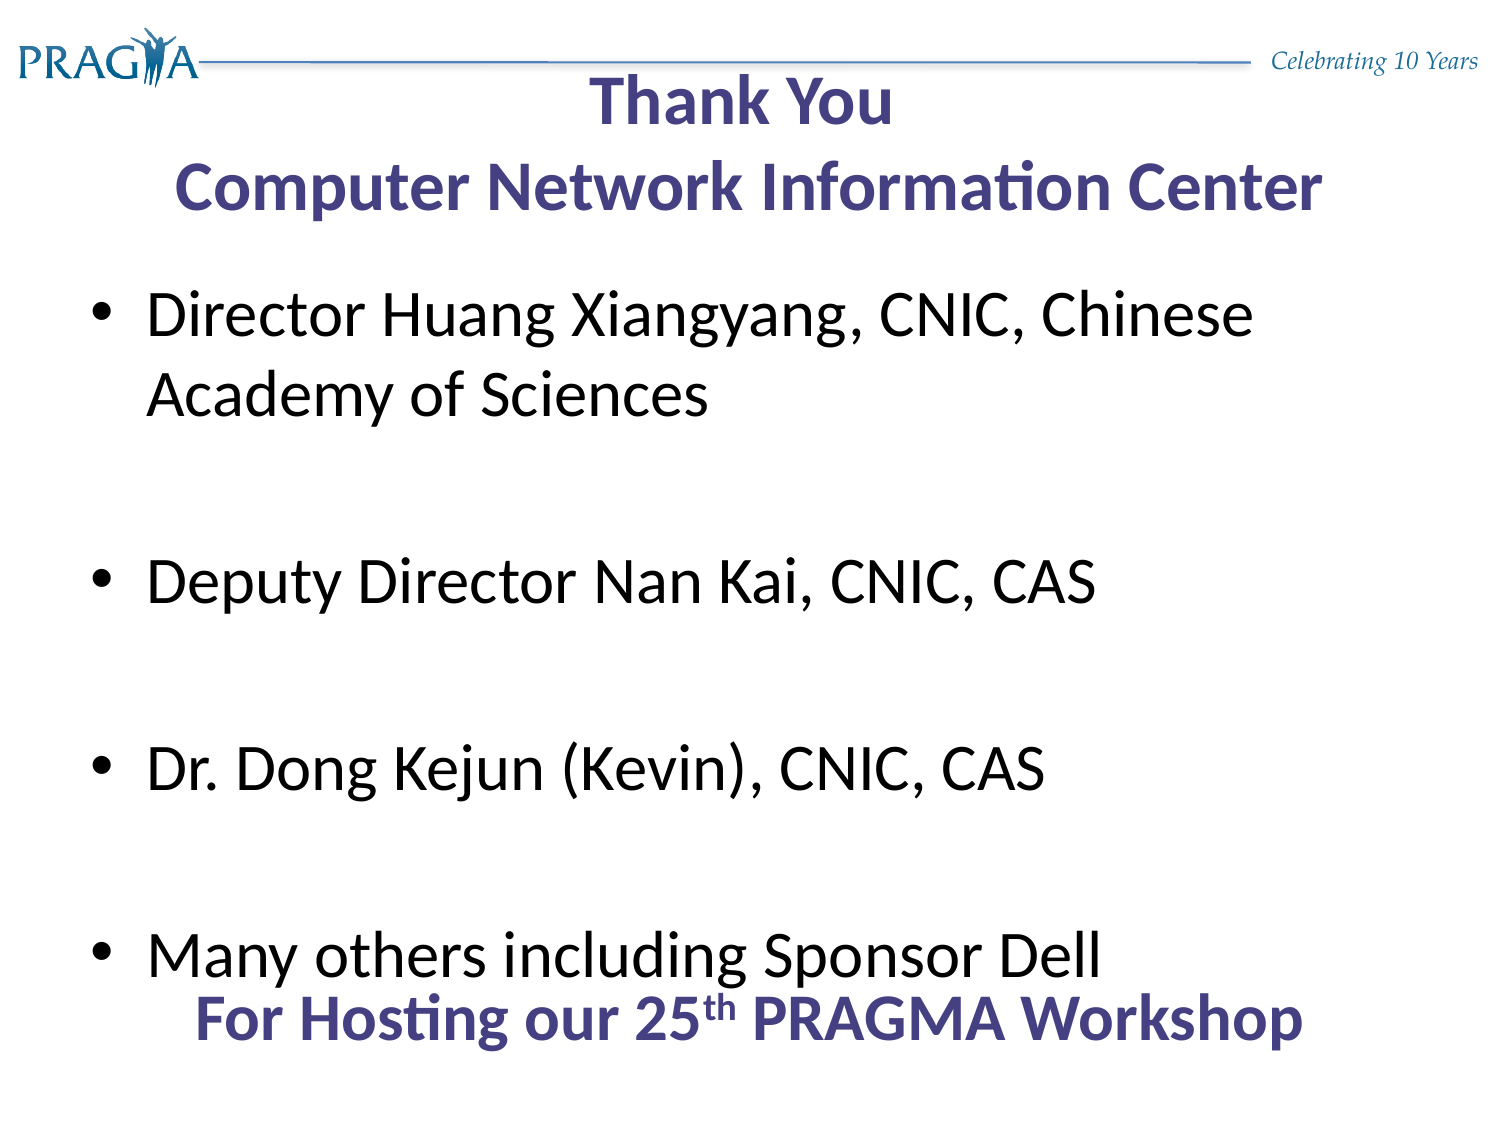

# Thank You Computer Network Information Center
Director Huang Xiangyang, CNIC, Chinese Academy of Sciences

Deputy Director Nan Kai, CNIC, CAS

Dr. Dong Kejun (Kevin), CNIC, CAS

Many others including Sponsor Dell
For Hosting our 25th PRAGMA Workshop